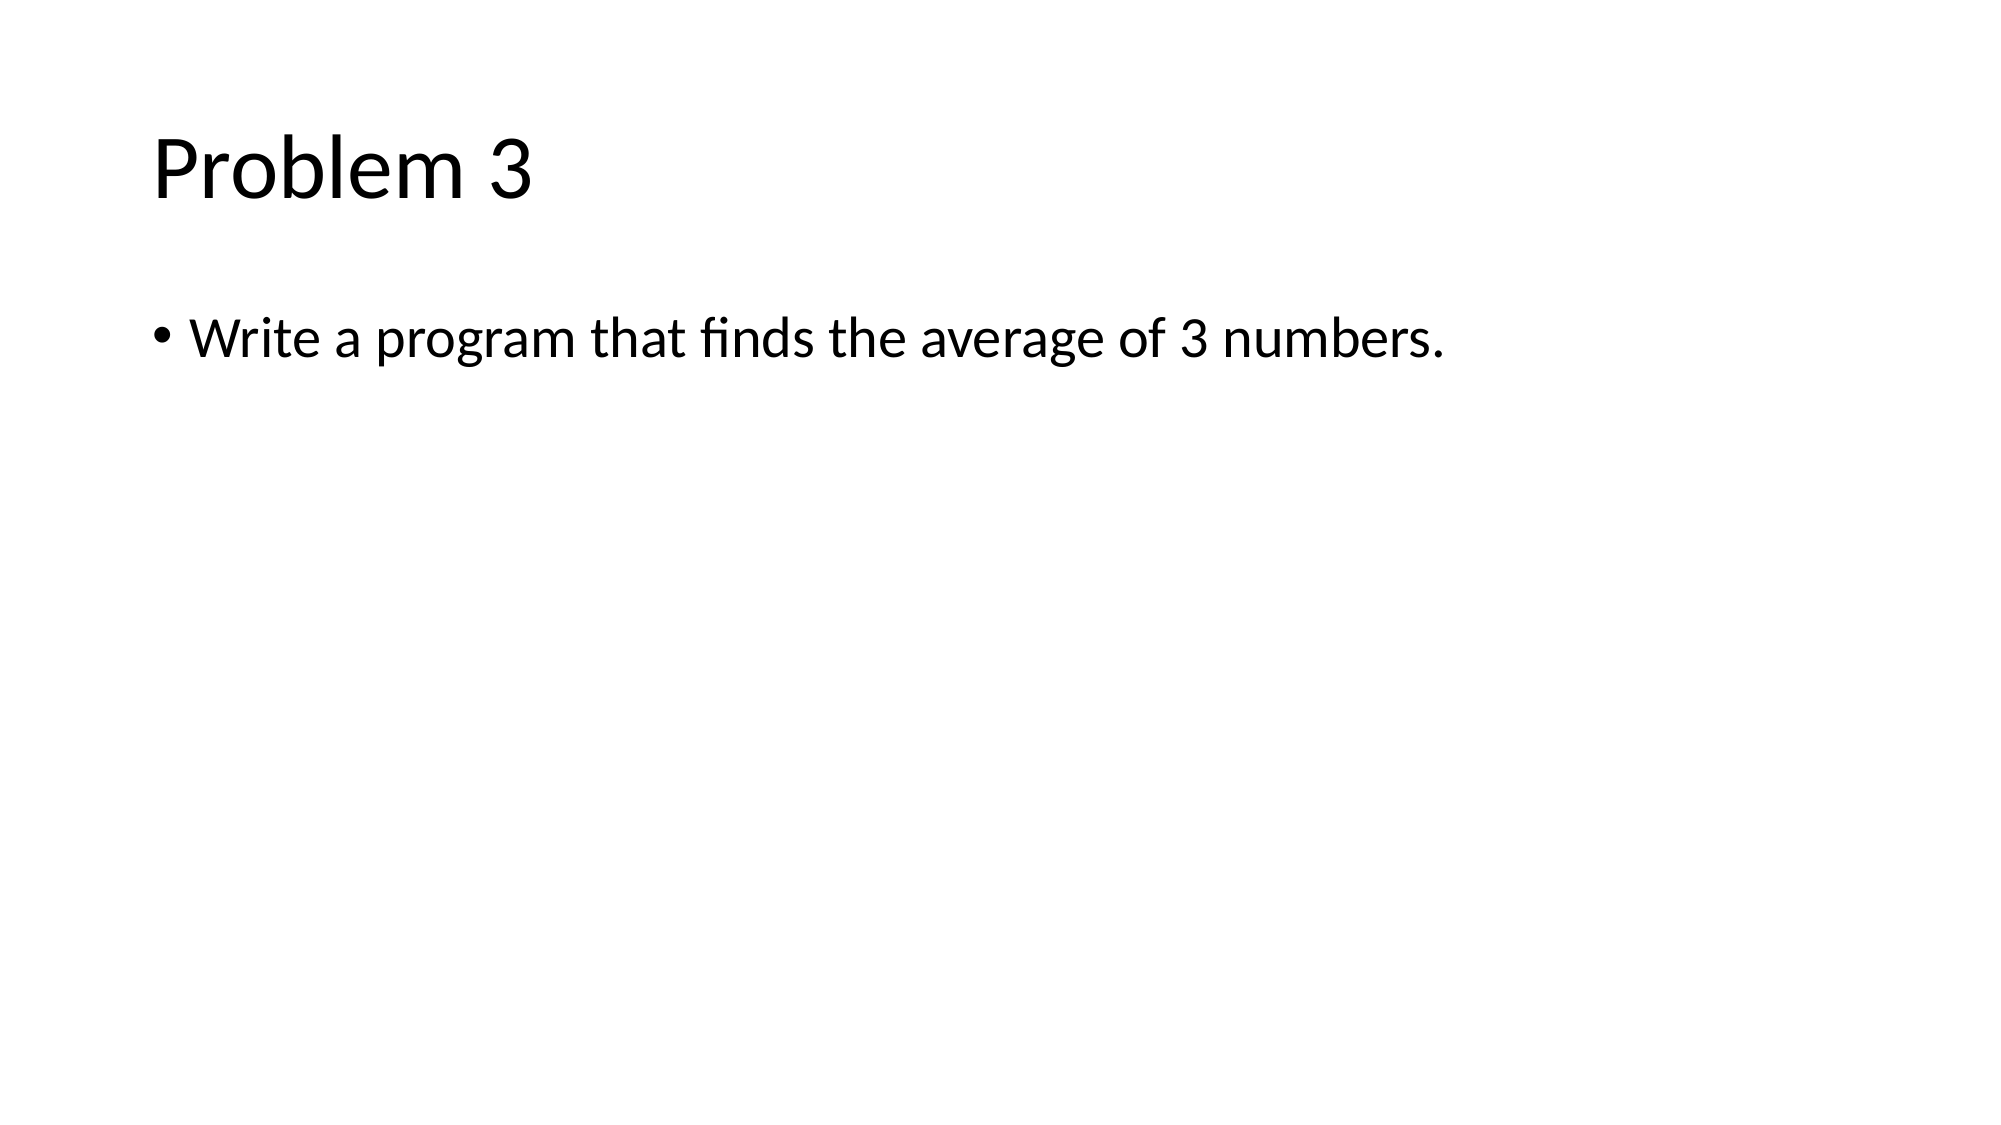

# Problem 3
Write a program that finds the average of 3 numbers.